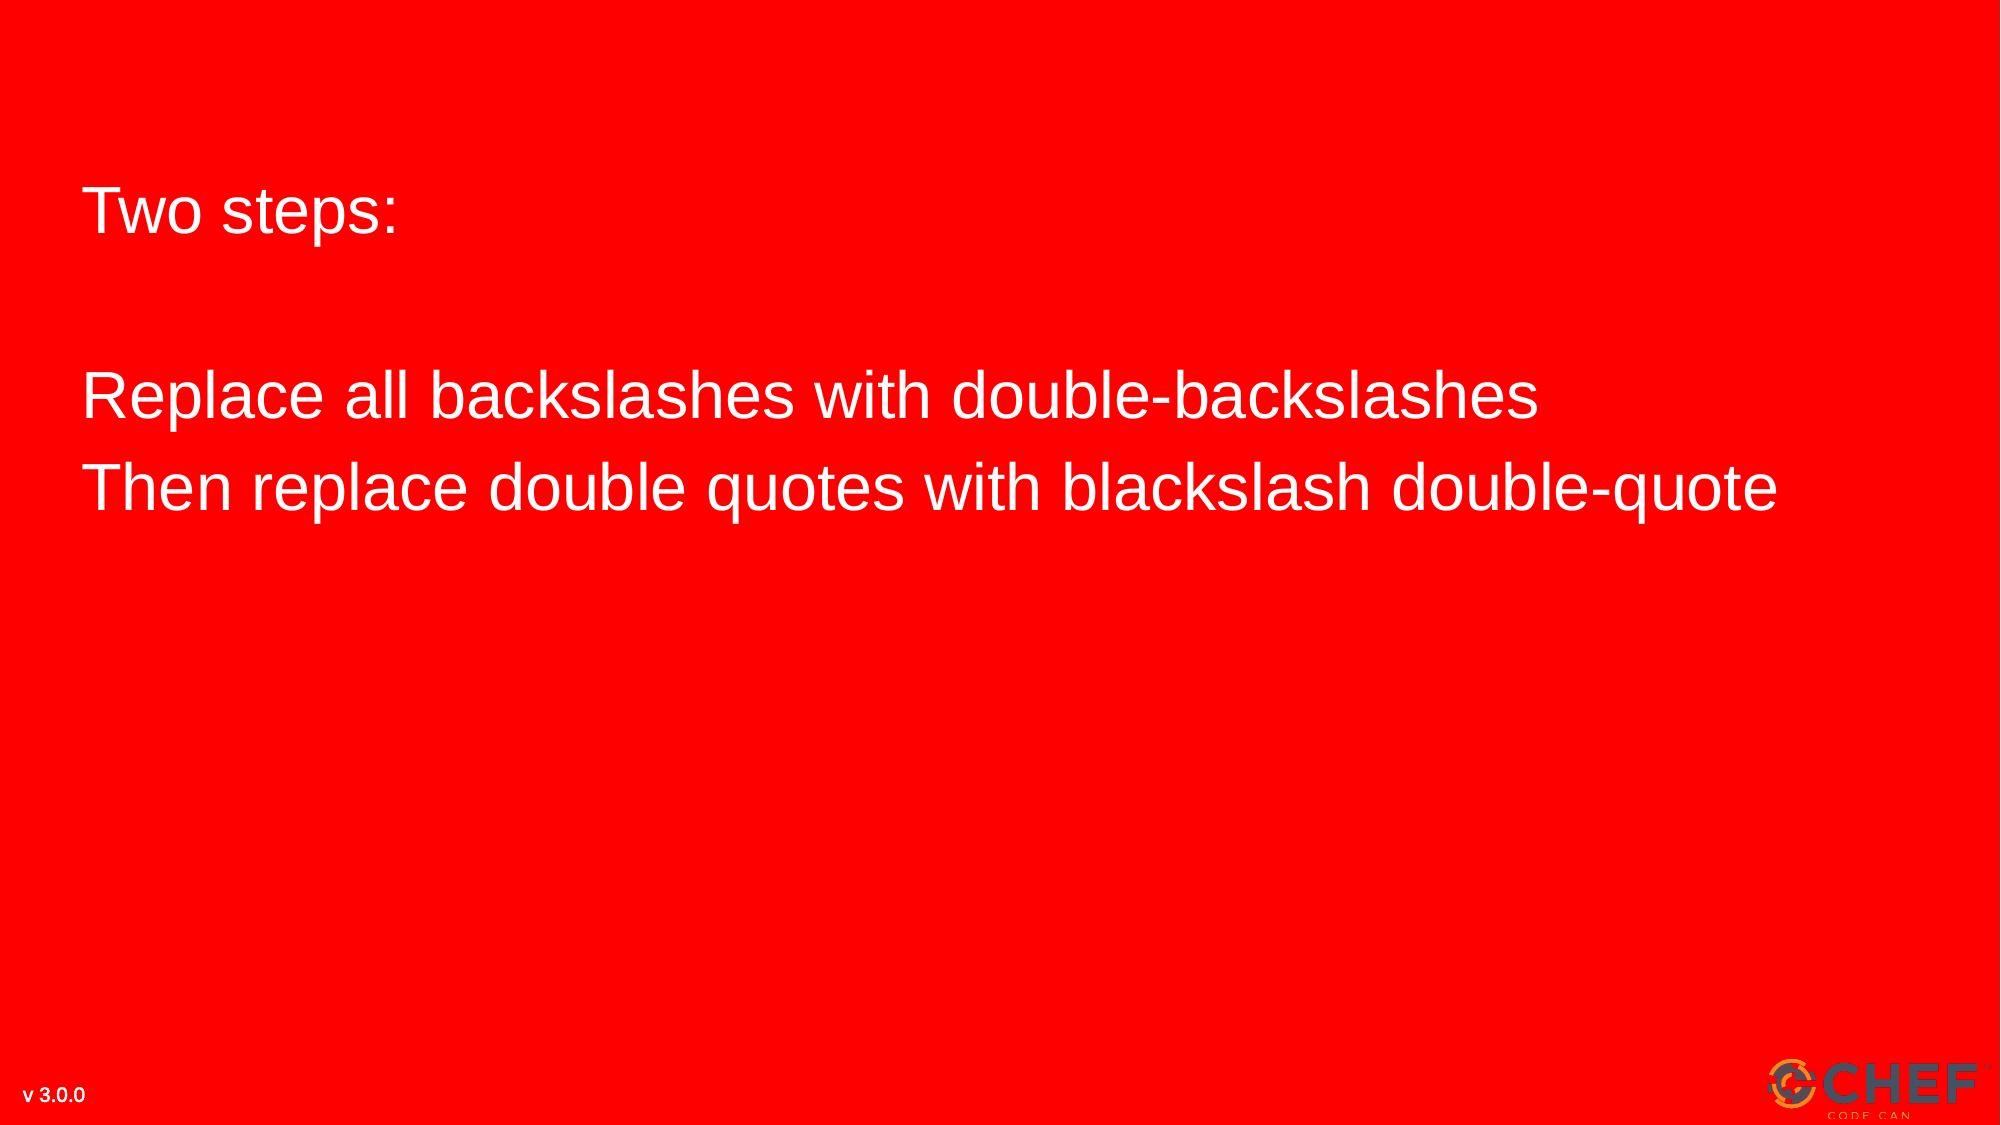

#
Two steps:

Replace all backslashes with double-backslashes
Then replace double quotes with blackslash double-quote